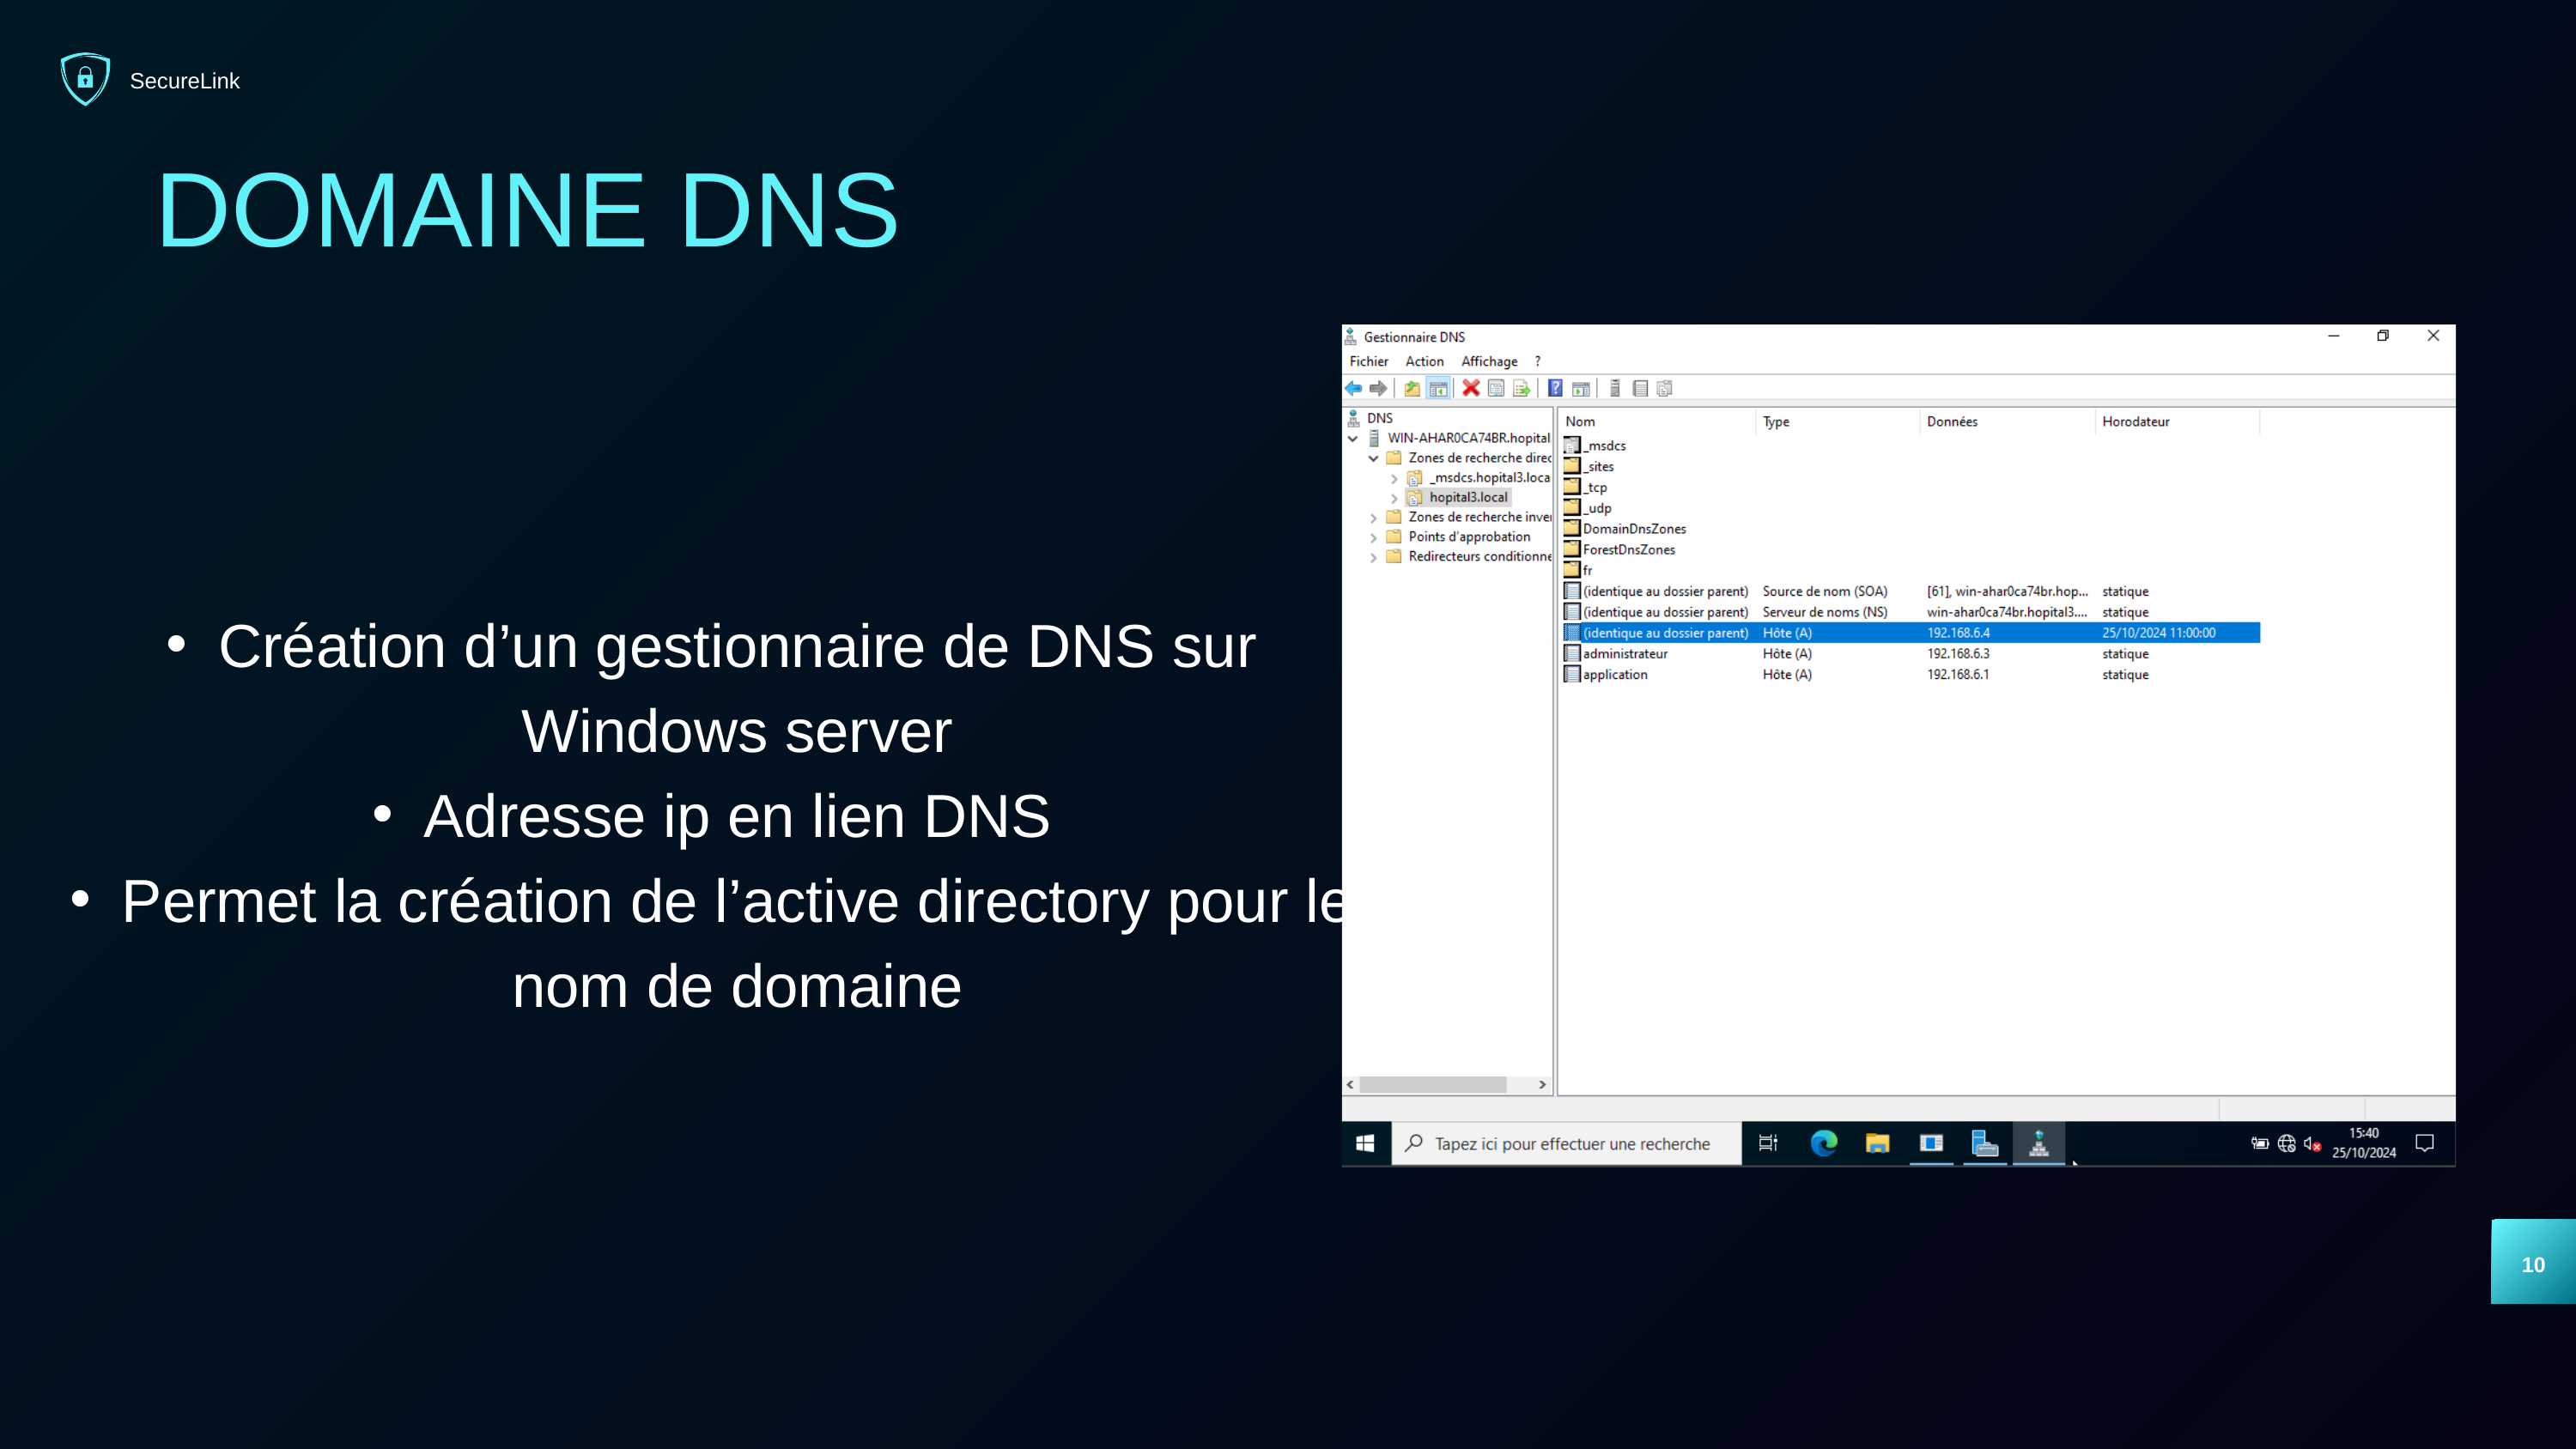

SecureLink

DOMAINE DNS

Création d’un gestionnaire de DNS sur Windows server
Adresse ip en lien DNS
Permet la création de l’active directory pour le nom de domaine

10